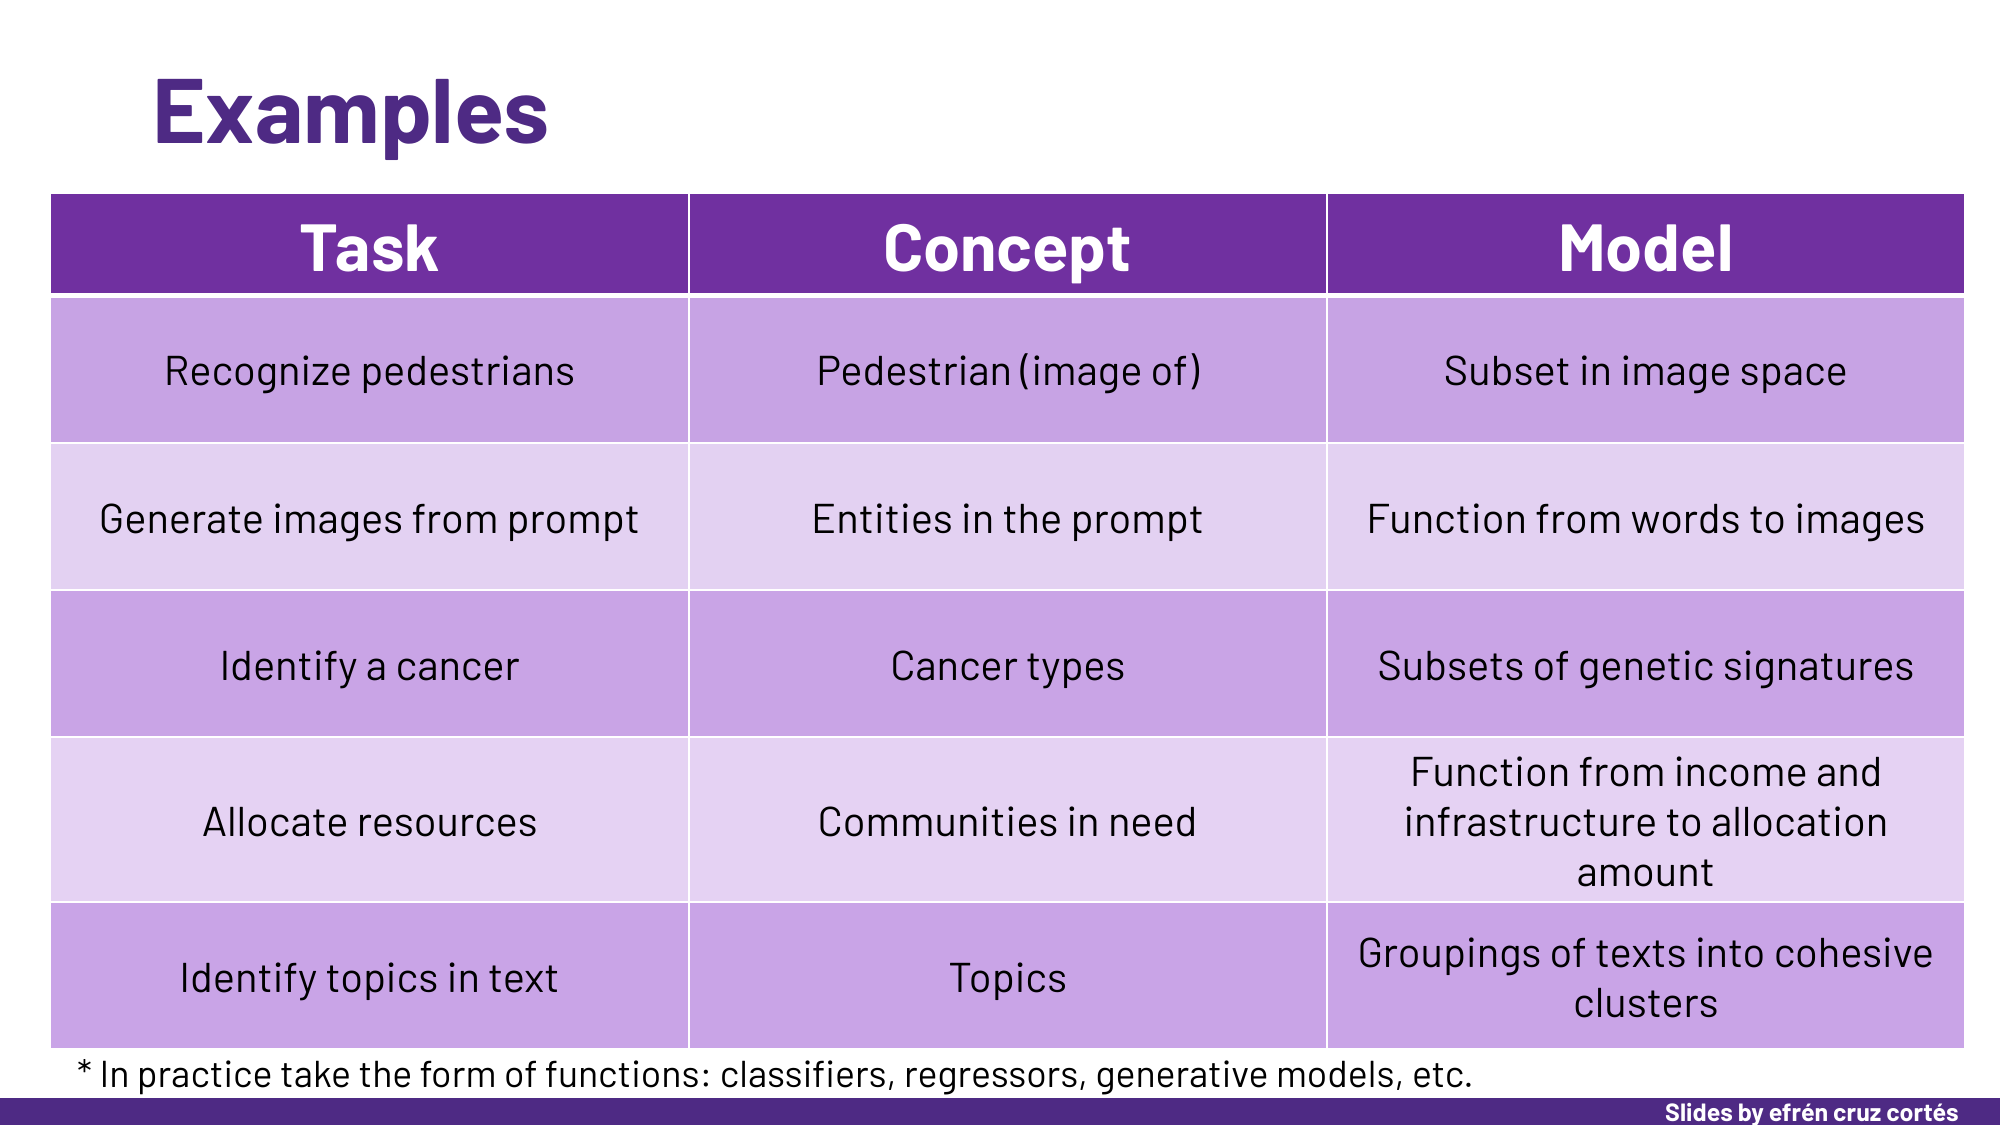

# Examples
| Task | Concept | Model |
| --- | --- | --- |
| Recognize pedestrians | Pedestrian (image of) | Subset in image space |
| Generate images from prompt | Entities in the prompt | Function from words to images |
| Identify a cancer | Cancer types | Subsets of genetic signatures |
| Allocate resources | Communities in need | Function from income and infrastructure to allocation amount |
| Identify topics in text | Topics | Groupings of texts into cohesive clusters |
* In practice take the form of functions: classifiers, regressors, generative models, etc.